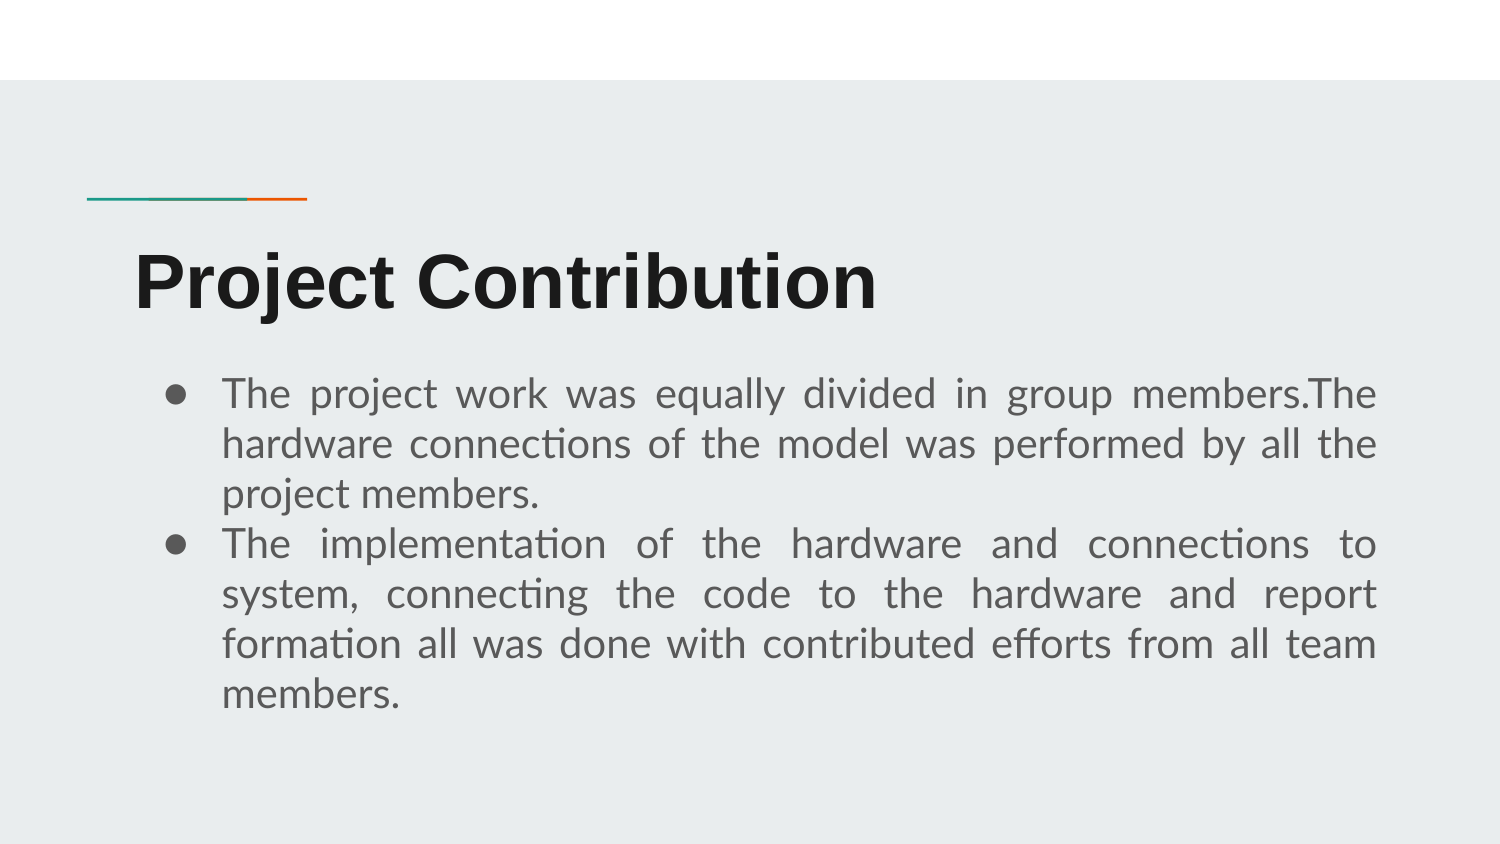

# Project Contribution
The project work was equally divided in group members.The hardware connections of the model was performed by all the project members.
The implementation of the hardware and connections to system, connecting the code to the hardware and report formation all was done with contributed efforts from all team members.